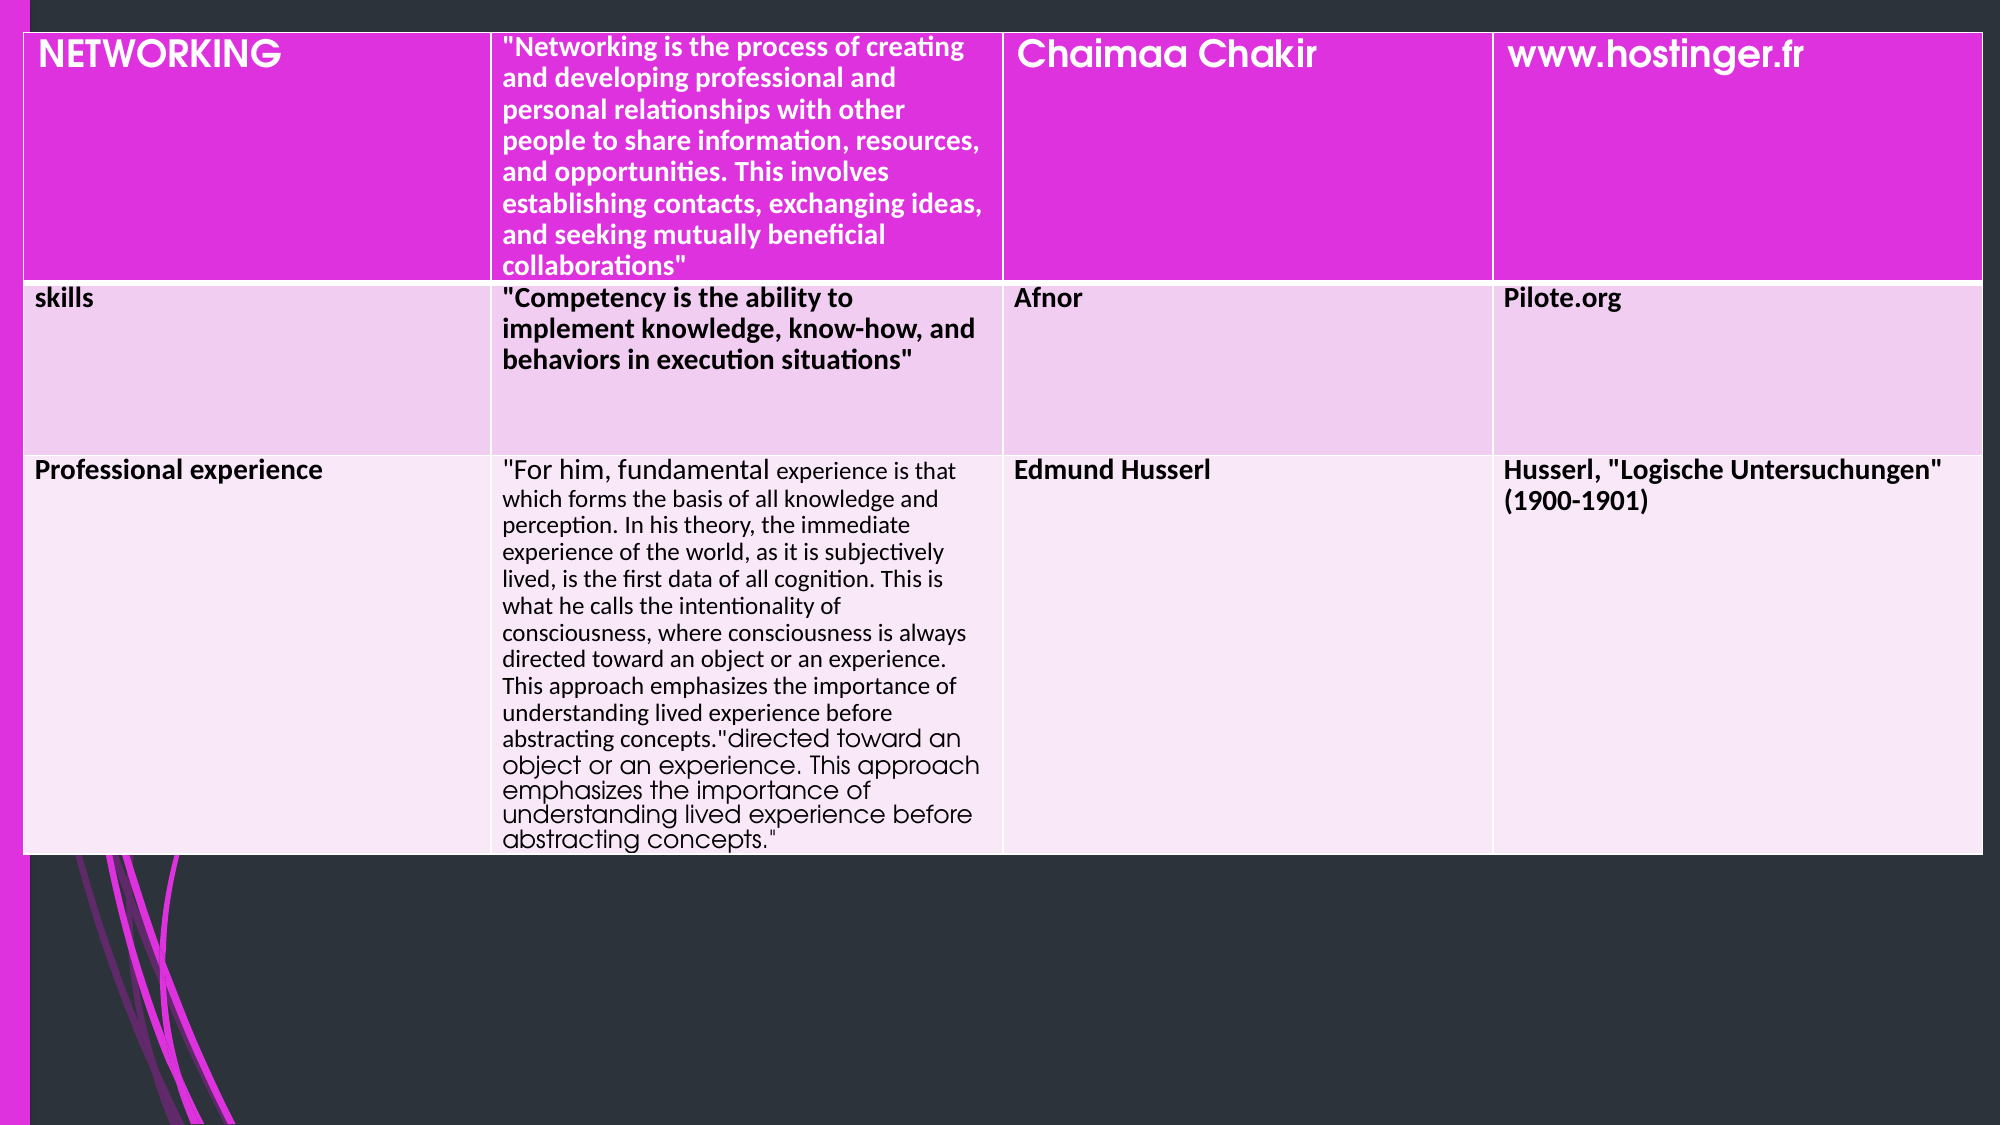

| NETWORKING | "Networking is the process of creating and developing professional and personal relationships with other people to share information, resources, and opportunities. This involves establishing contacts, exchanging ideas, and seeking mutually beneficial collaborations" | Chaimaa Chakir | www.hostinger.fr |
| --- | --- | --- | --- |
| skills | "Competency is the ability to implement knowledge, know-how, and behaviors in execution situations" | Afnor | Pilote.org |
| Professional experience | "For him, fundamental experience is that which forms the basis of all knowledge and perception. In his theory, the immediate experience of the world, as it is subjectively lived, is the first data of all cognition. This is what he calls the intentionality of consciousness, where consciousness is always directed toward an object or an experience. This approach emphasizes the importance of understanding lived experience before abstracting concepts."directed toward an object or an experience. This approach emphasizes the importance of understanding lived experience before abstracting concepts." | Edmund Husserl | Husserl, "Logische Untersuchungen" (1900-1901) |